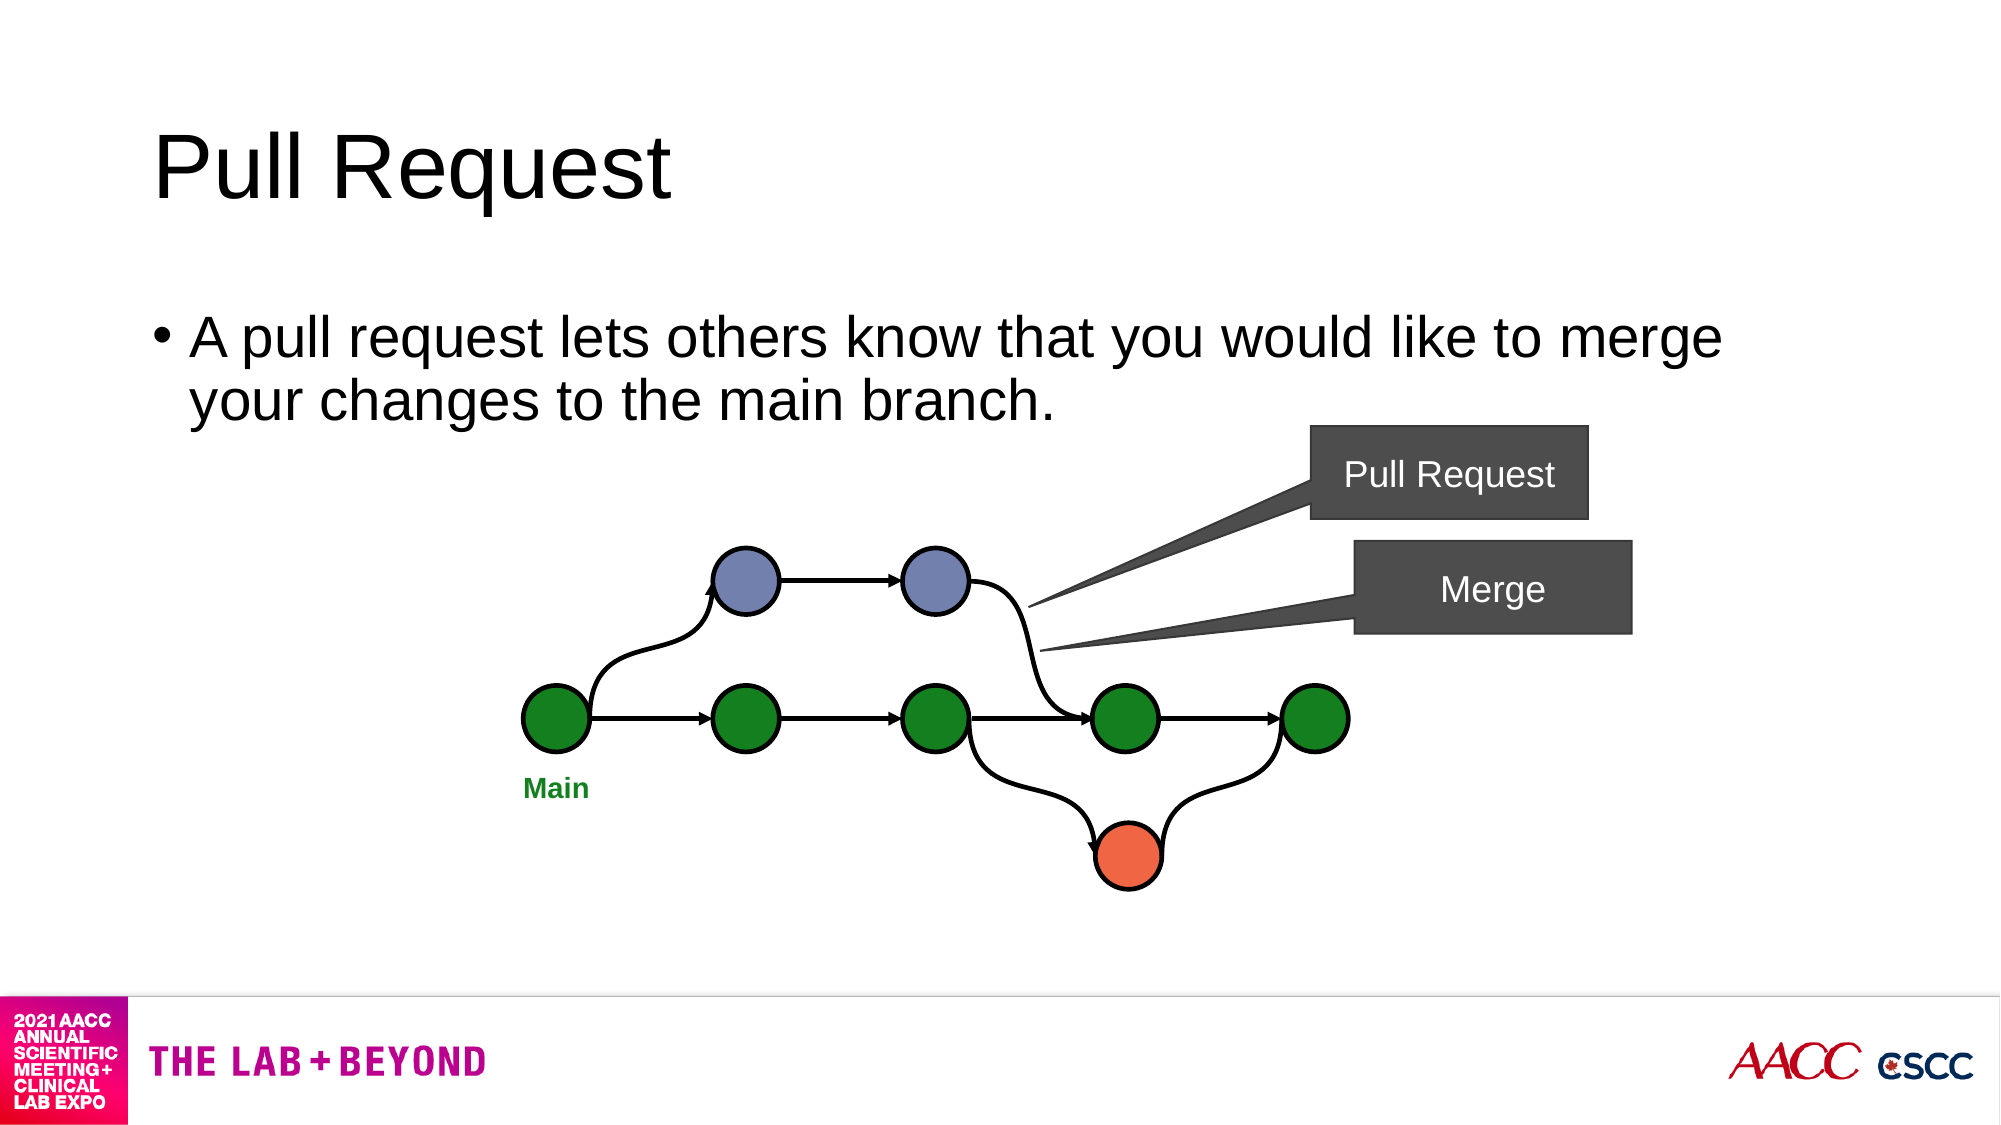

# Pull Request
A pull request lets others know that you would like to merge your changes to the main branch.
Pull Request
Merge

Main